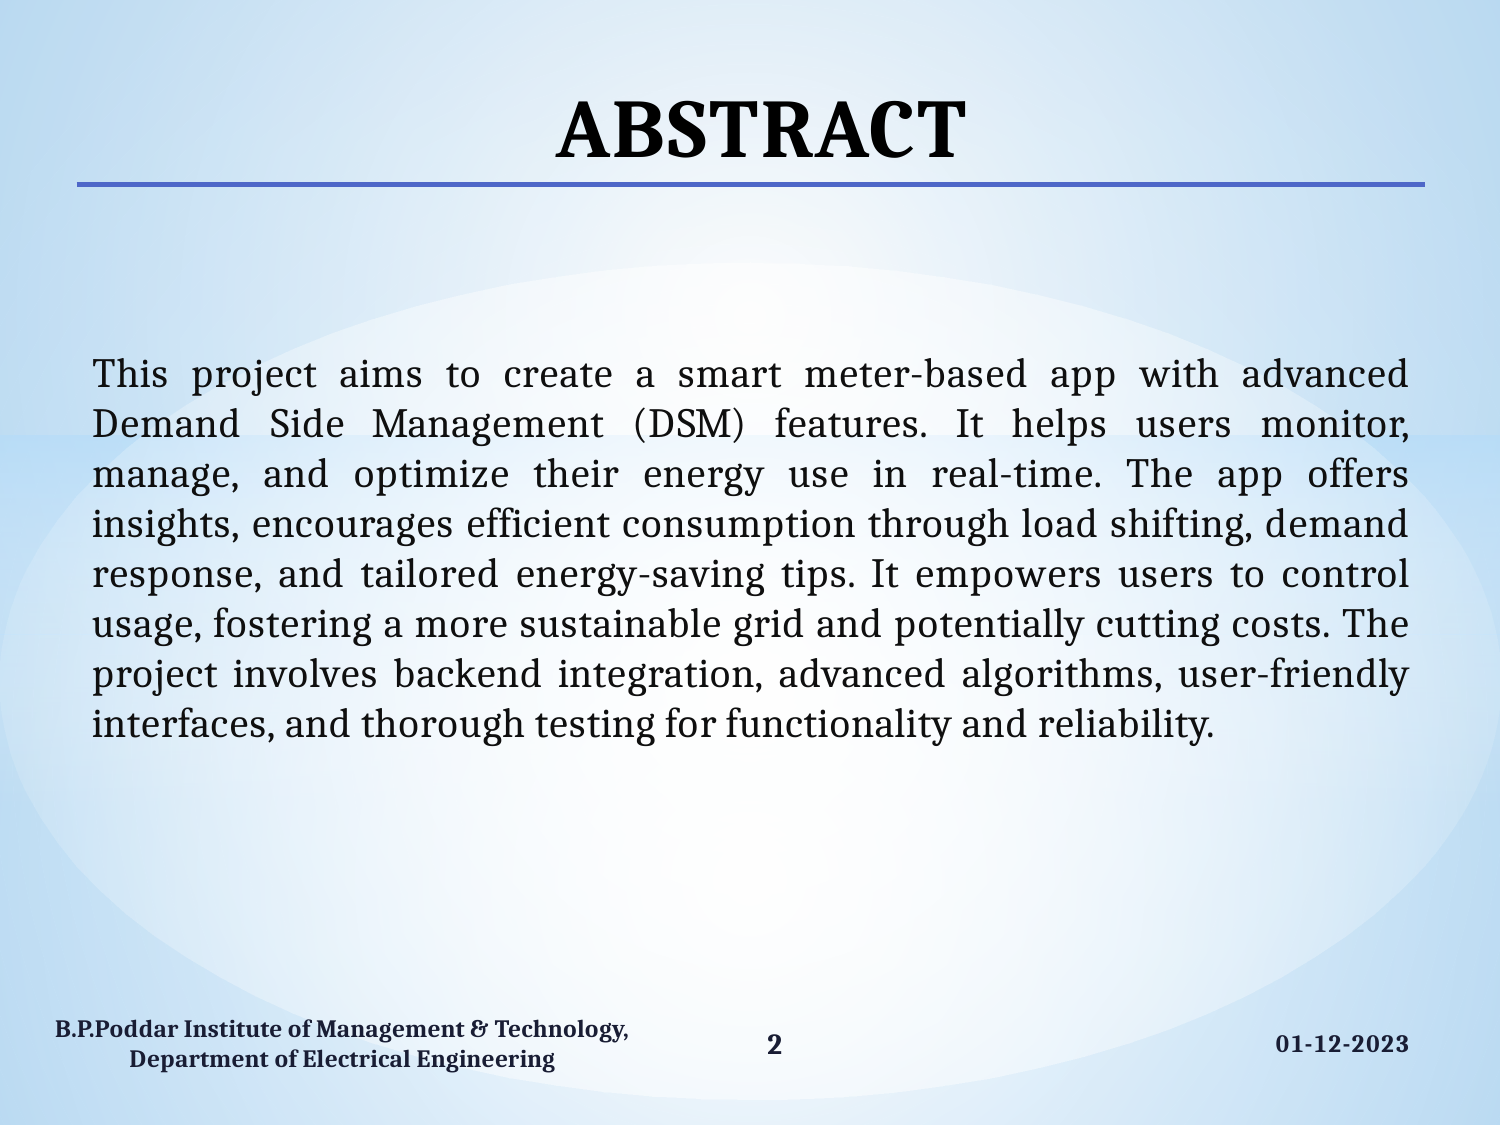

# ABSTRACT
This project aims to create a smart meter-based app with advanced Demand Side Management (DSM) features. It helps users monitor, manage, and optimize their energy use in real-time. The app offers insights, encourages efficient consumption through load shifting, demand response, and tailored energy-saving tips. It empowers users to control usage, fostering a more sustainable grid and potentially cutting costs. The project involves backend integration, advanced algorithms, user-friendly interfaces, and thorough testing for functionality and reliability.
B.P.Poddar Institute of Management & Technology, Department of Electrical Engineering
2
01-12-2023